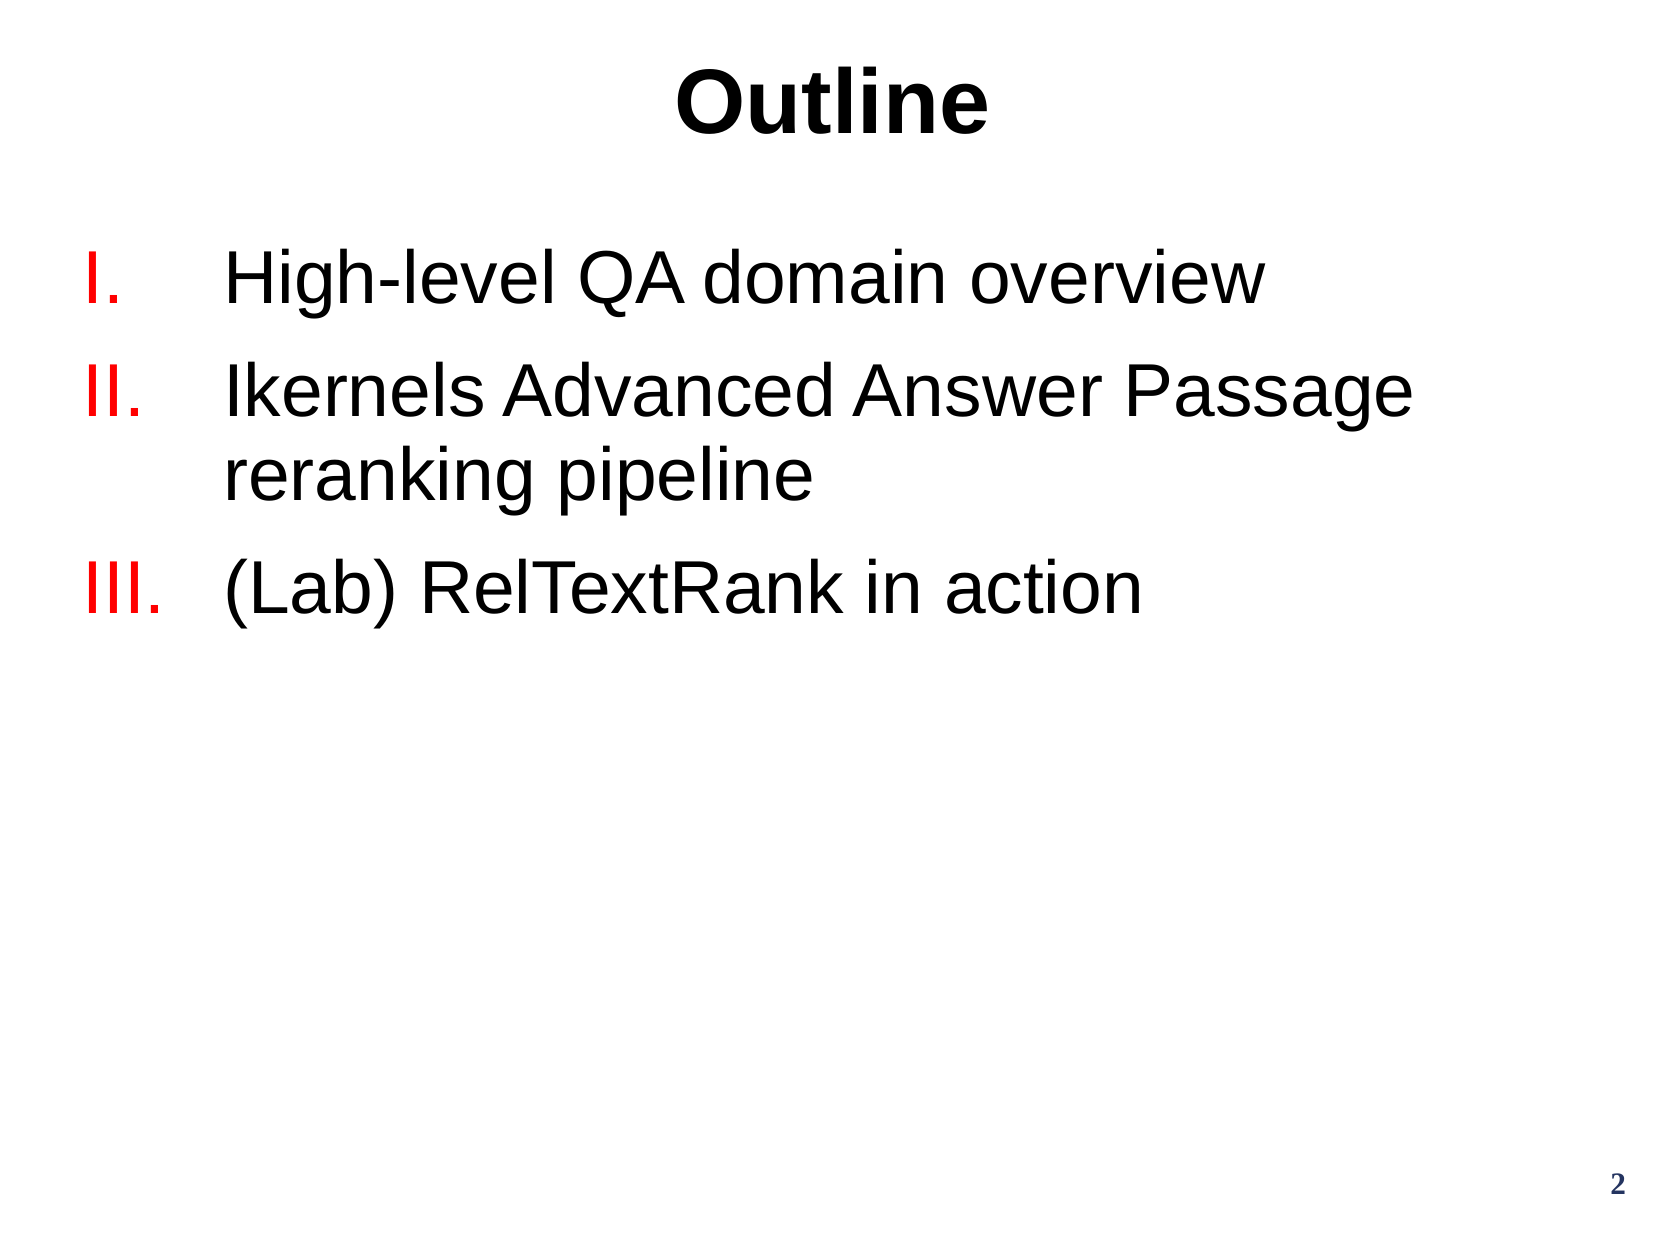

# Outline
High-level QA domain overview
Ikernels Advanced Answer Passage reranking pipeline
(Lab) RelTextRank in action

2